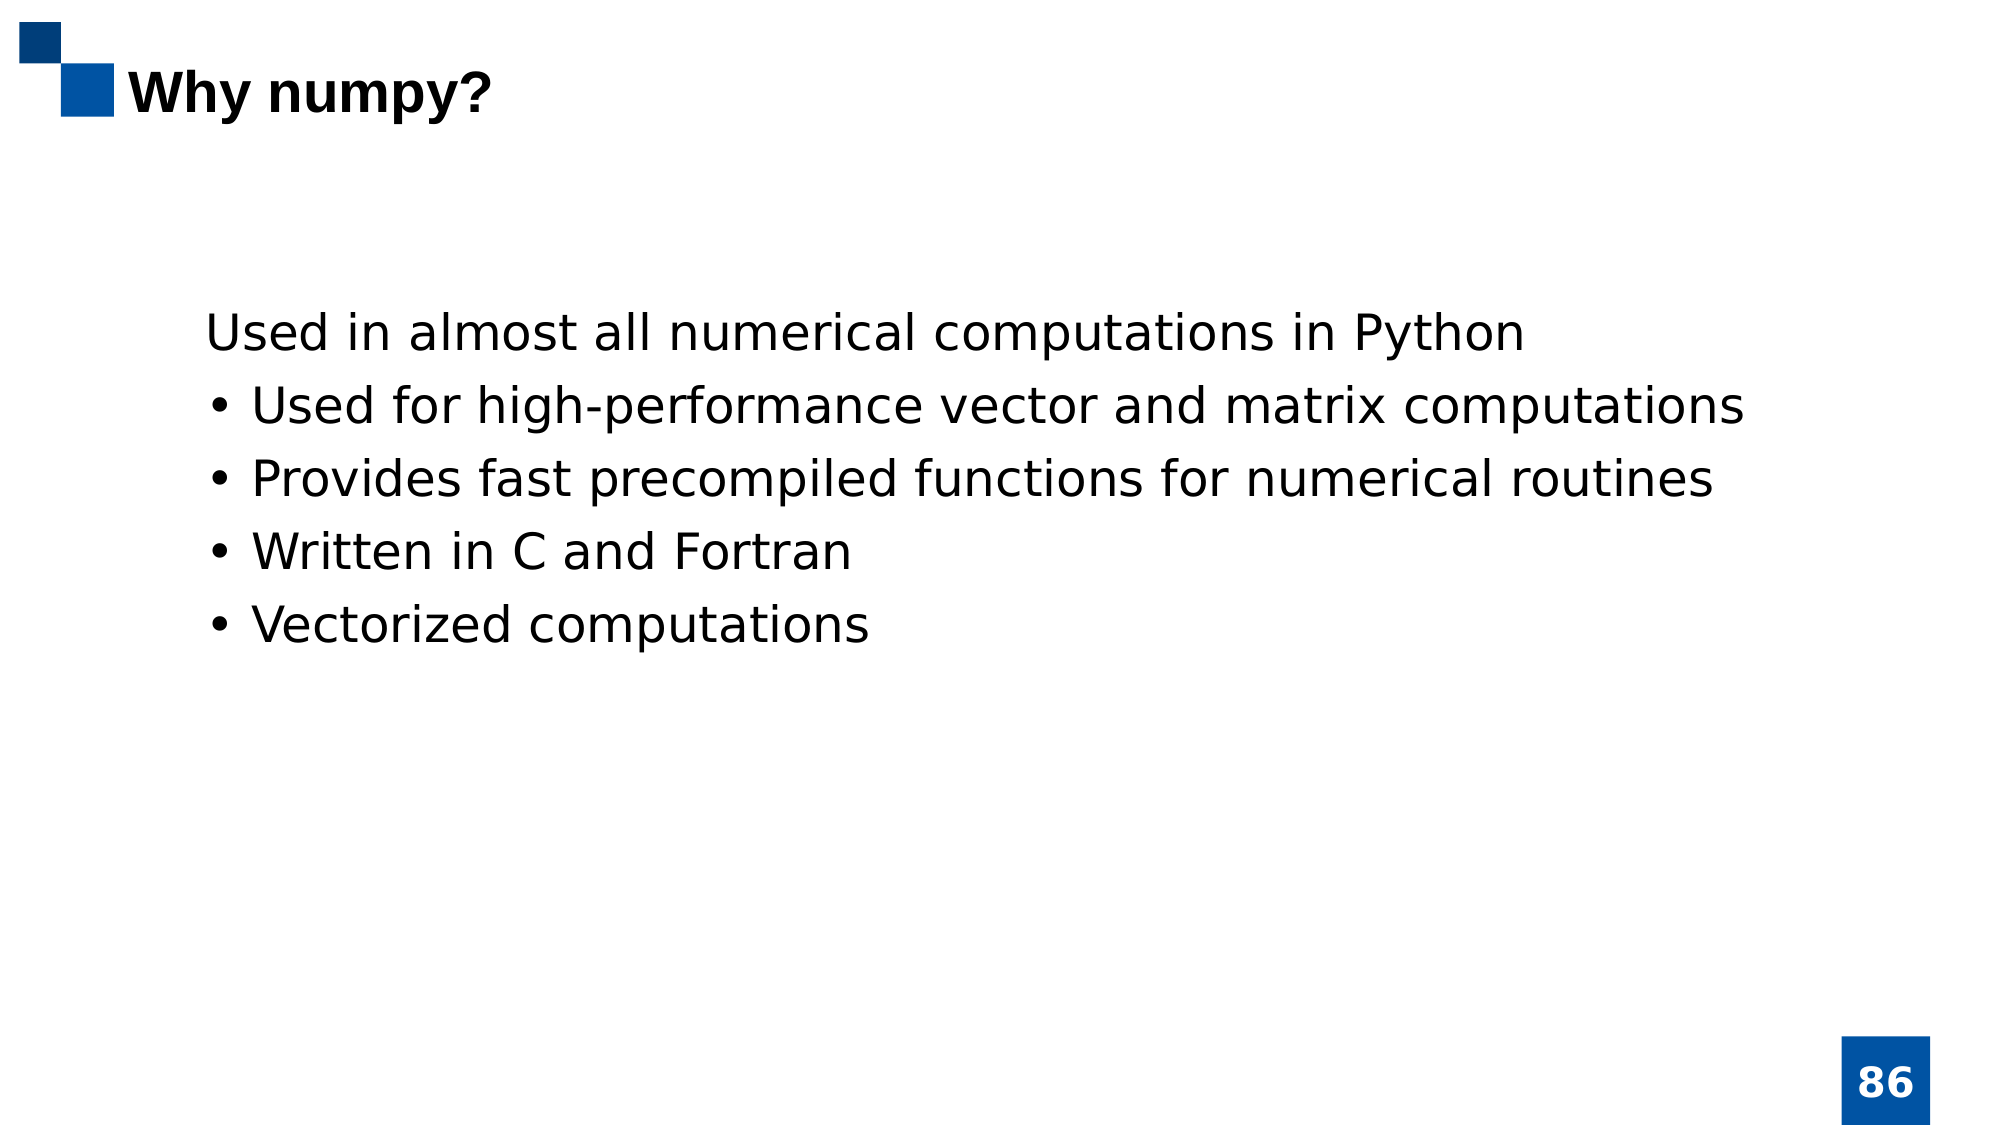

Why numpy?
Used in almost all numerical computations in Python
• Used for high-performance vector and matrix computations
• Provides fast precompiled functions for numerical routines
• Written in C and Fortran
• Vectorized computations
86